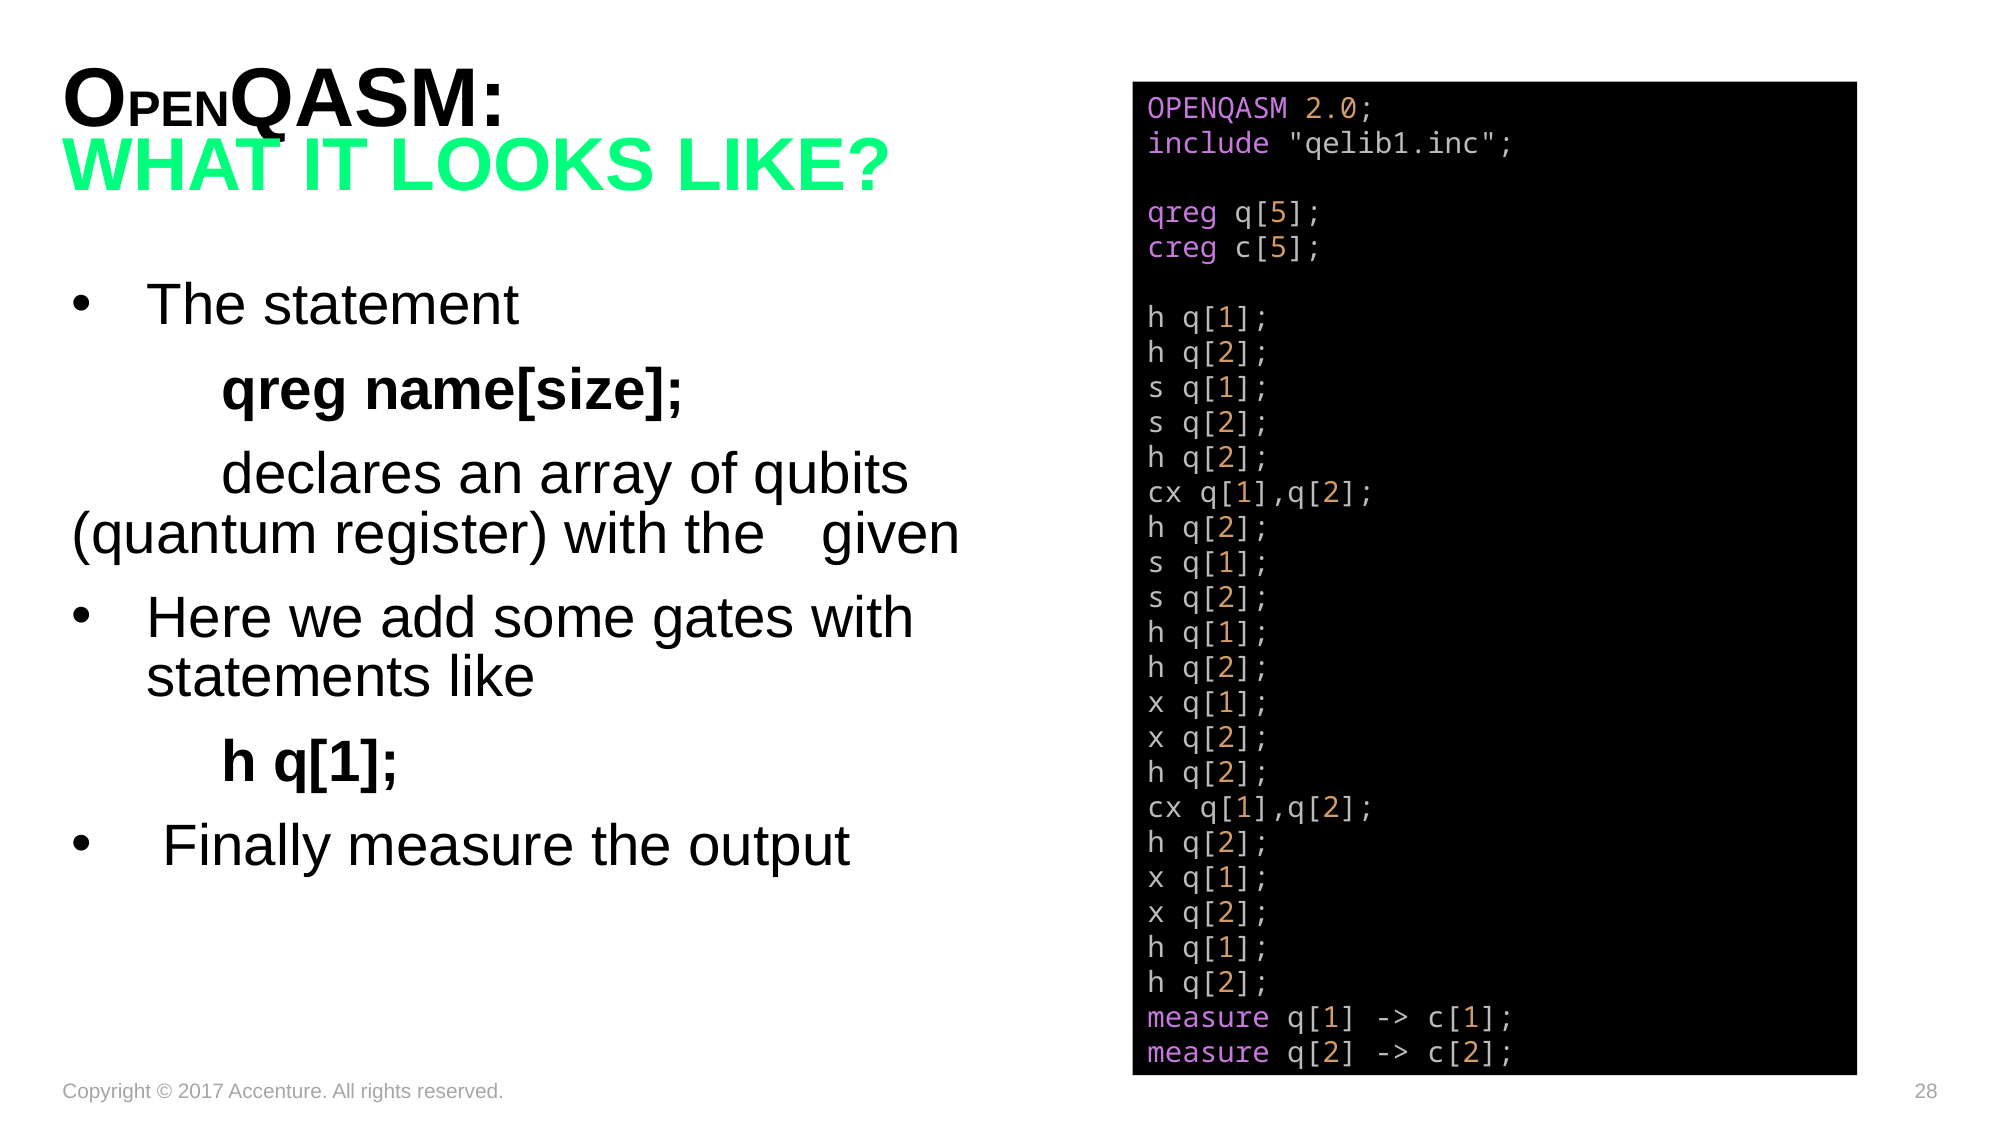

# OpenQASM: What it looks like?
OPENQASM 2.0;
include "qelib1.inc";
qreg q[5];
creg c[5];
h q[1];
h q[2];
s q[1];
s q[2];
h q[2];
cx q[1],q[2];
h q[2];
s q[1];
s q[2];
h q[1];
h q[2];
x q[1];
x q[2];
h q[2];
cx q[1],q[2];
h q[2];
x q[1];
x q[2];
h q[1];
h q[2];
measure q[1] -> c[1];
measure q[2] -> c[2];
The statement
	qreg name[size];
	declares an array of qubits 	(quantum register) with the 	given
Here we add some gates with statements like
	h q[1];
 Finally measure the output
Copyright © 2017 Accenture. All rights reserved.
28